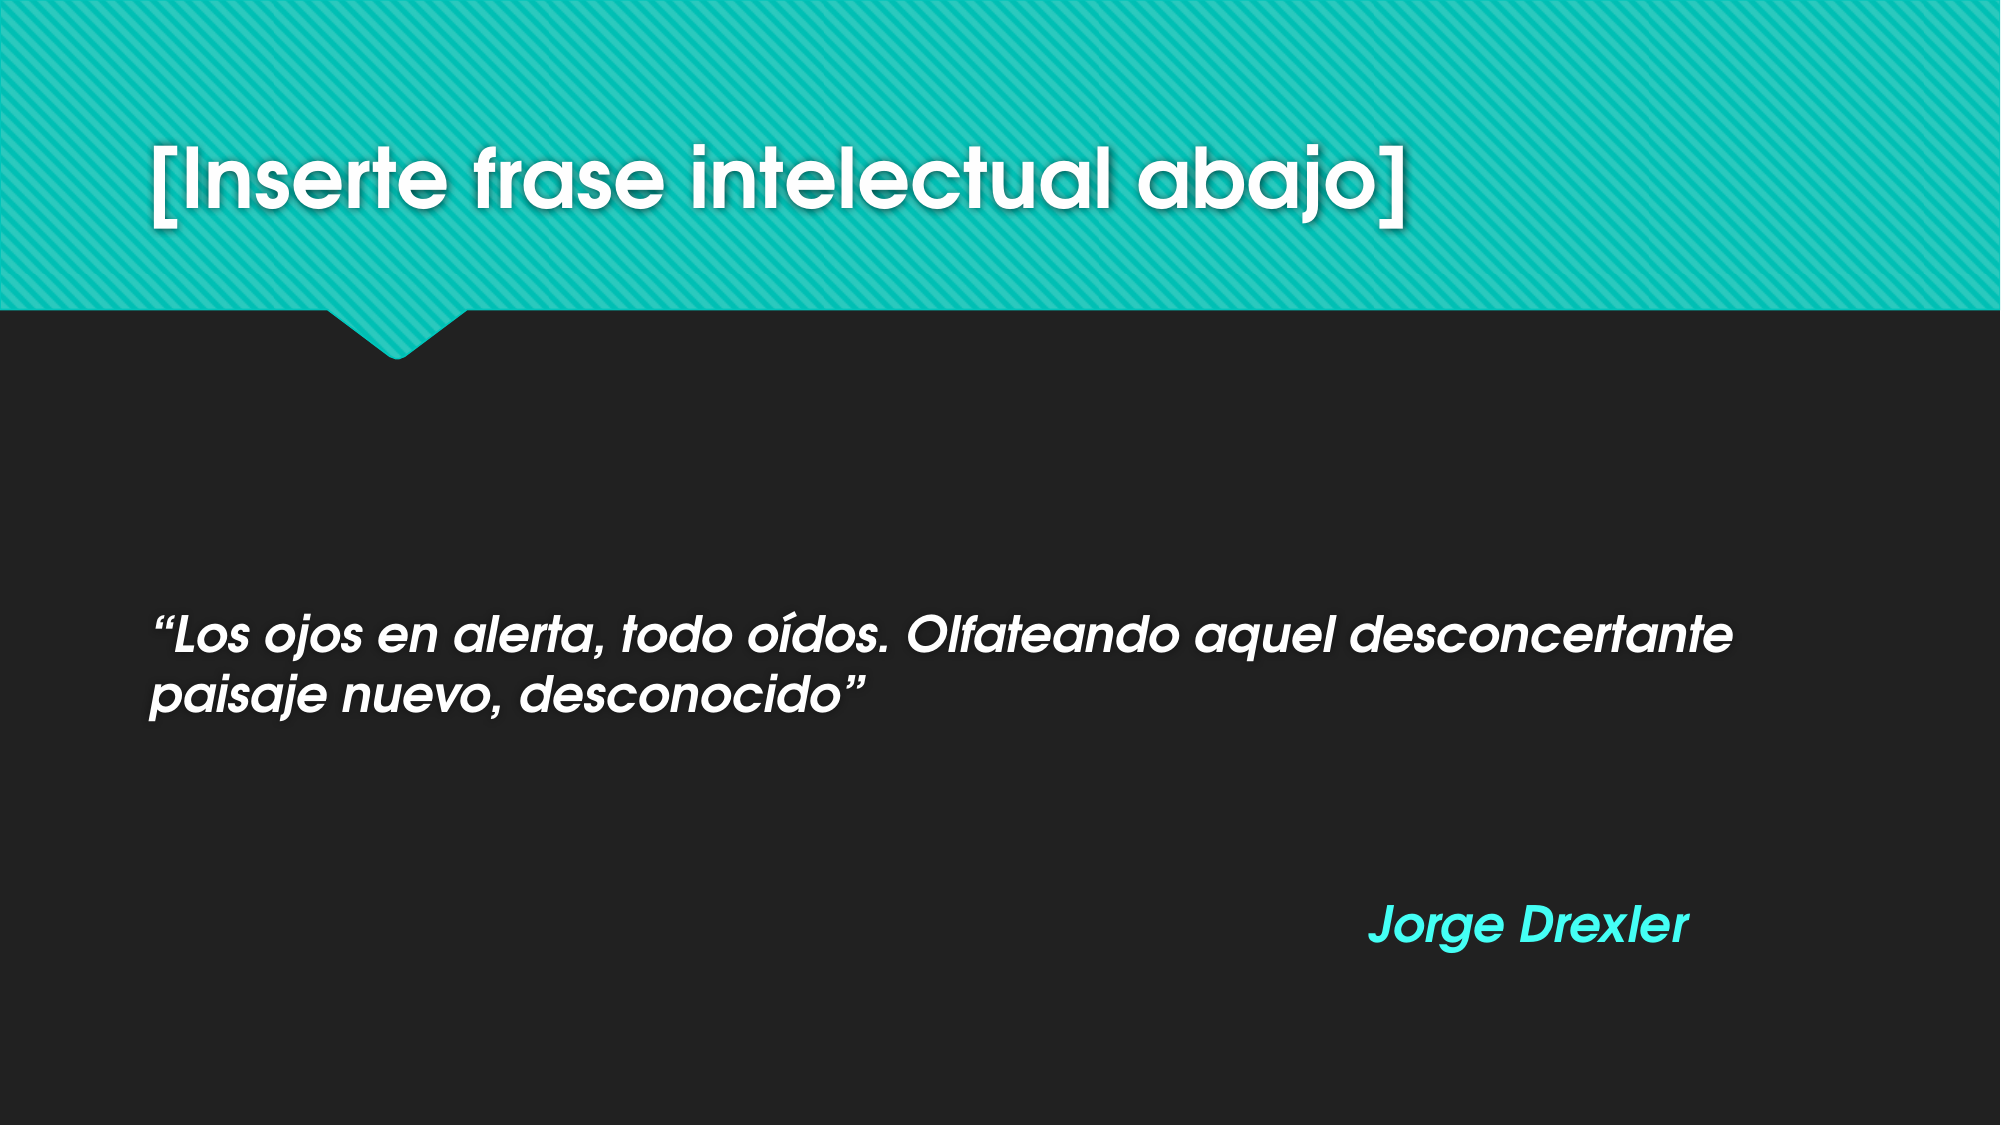

# [Inserte frase intelectual abajo]
“Los ojos en alerta, todo oídos. Olfateando aquel desconcertante paisaje nuevo, desconocido”
Jorge Drexler